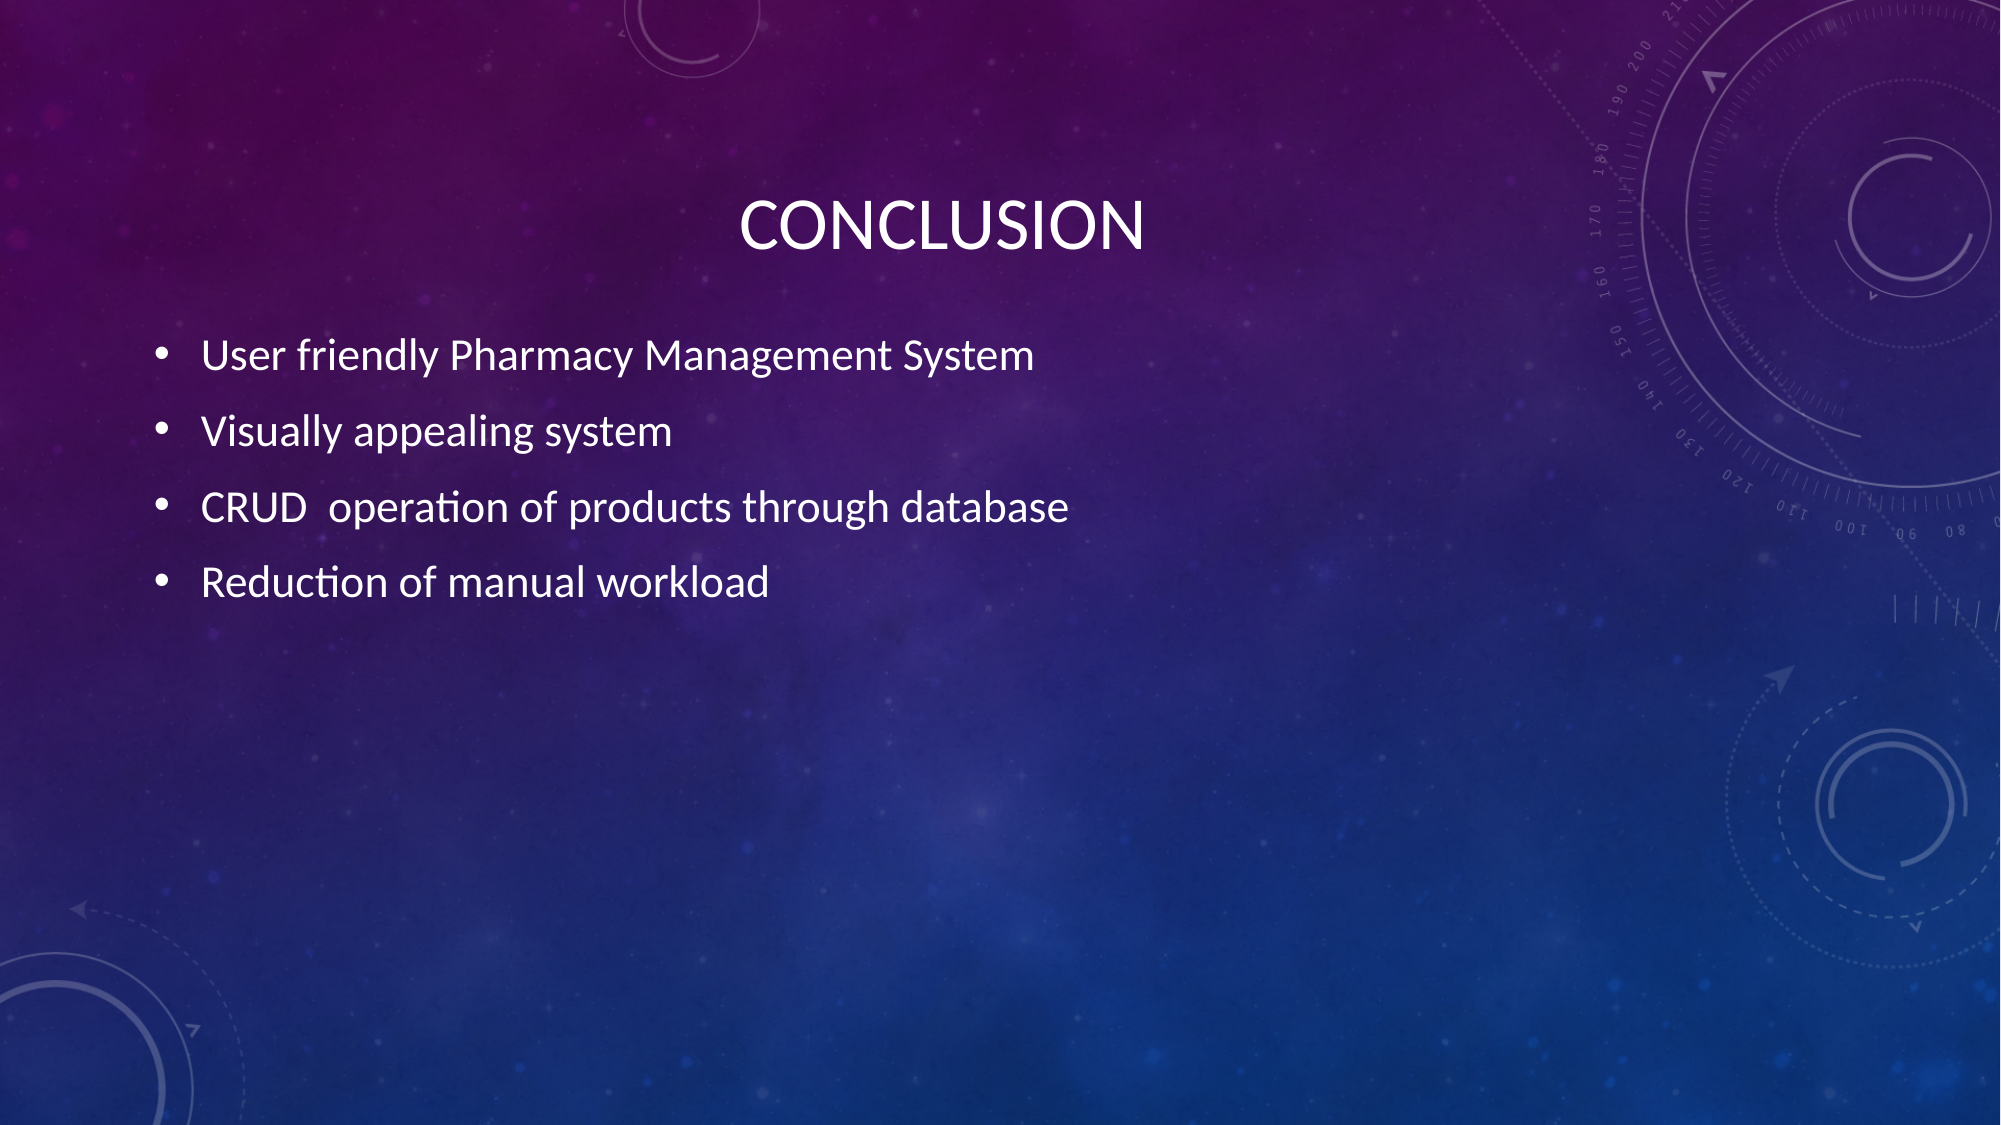

# CONCLUSION
User friendly Pharmacy Management System
Visually appealing system
CRUD  operation of products through database
Reduction of manual workload